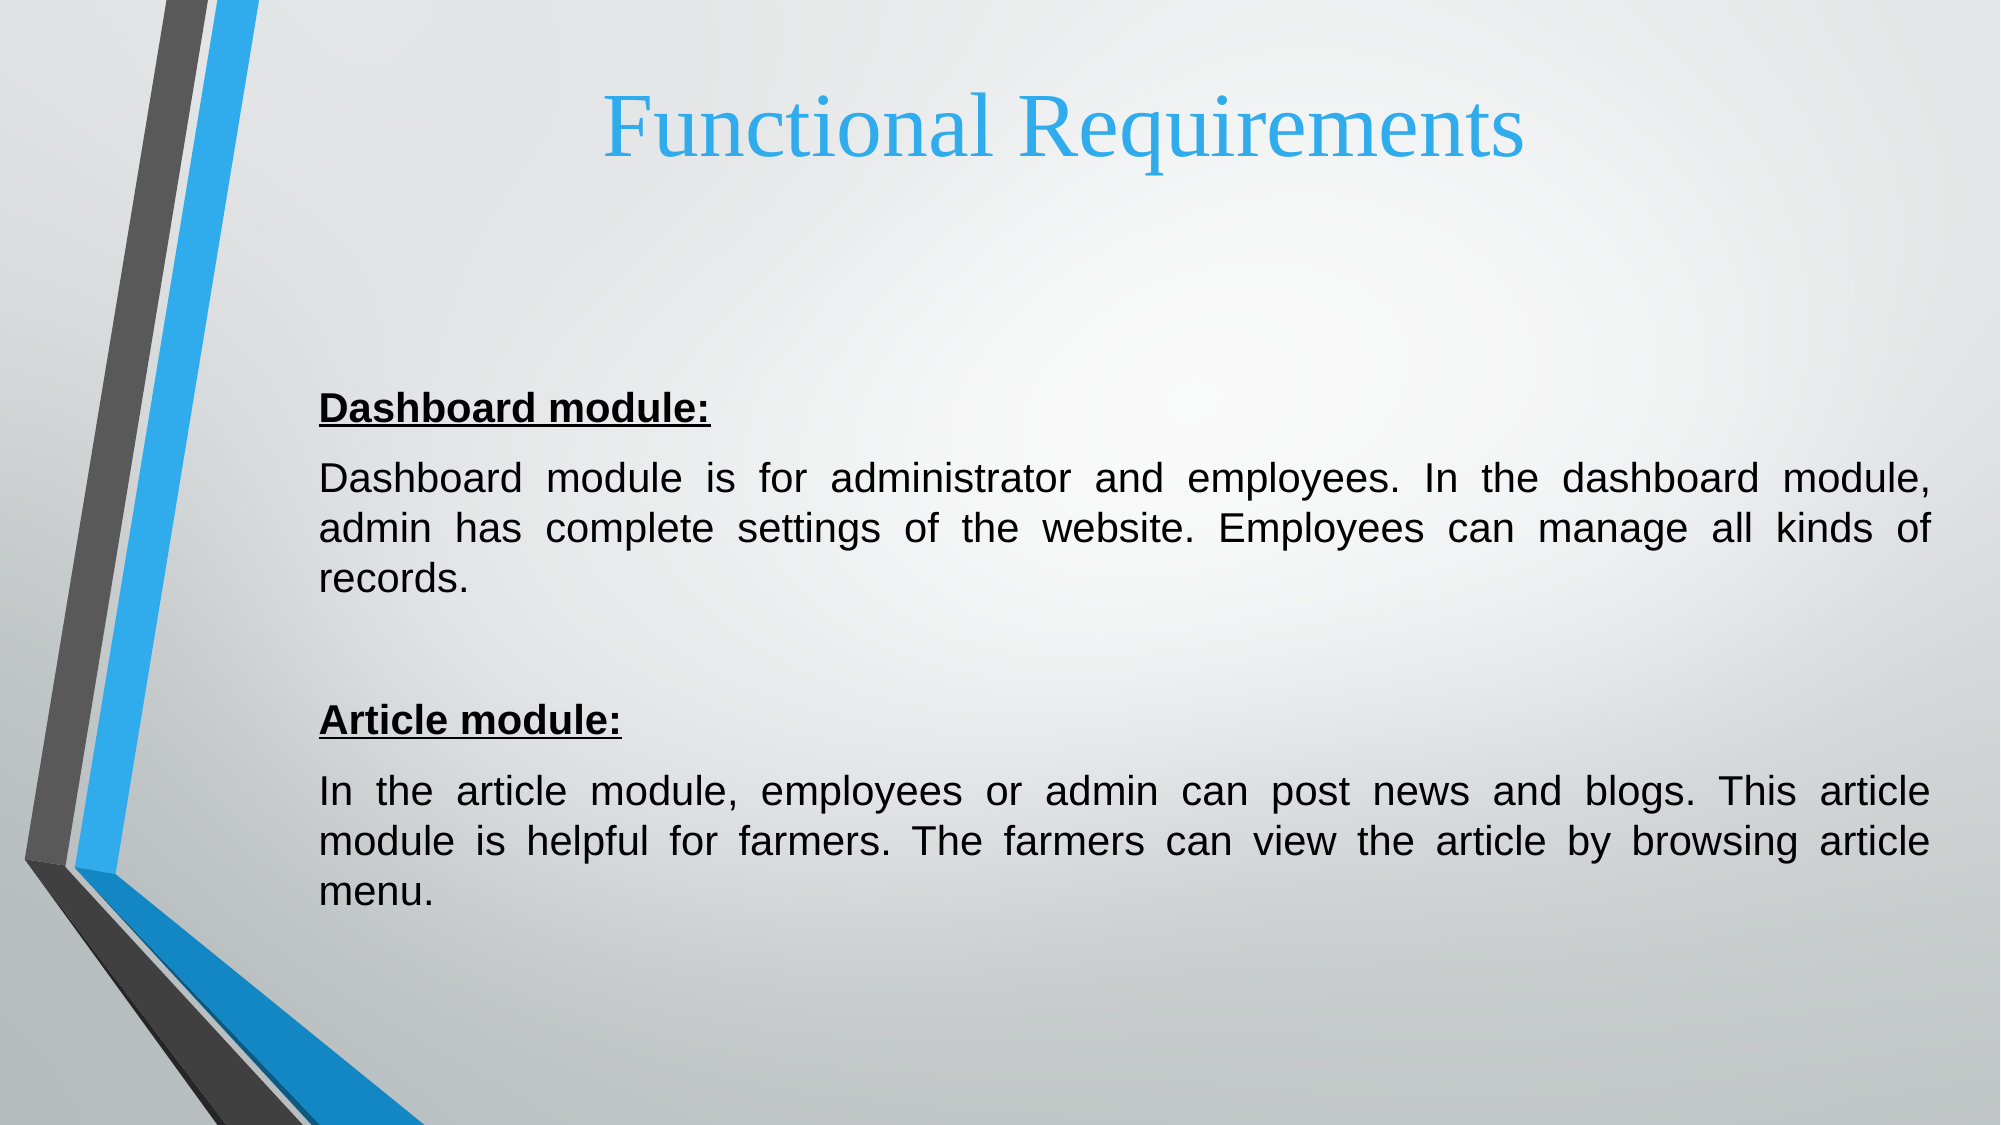

# Functional Requirements

Dashboard module:
Dashboard module is for administrator and employees. In the dashboard module, admin has complete settings of the website. Employees can manage all kinds of records.

Article module:
In the article module, employees or admin can post news and blogs. This article module is helpful for farmers. The farmers can view the article by browsing article menu.